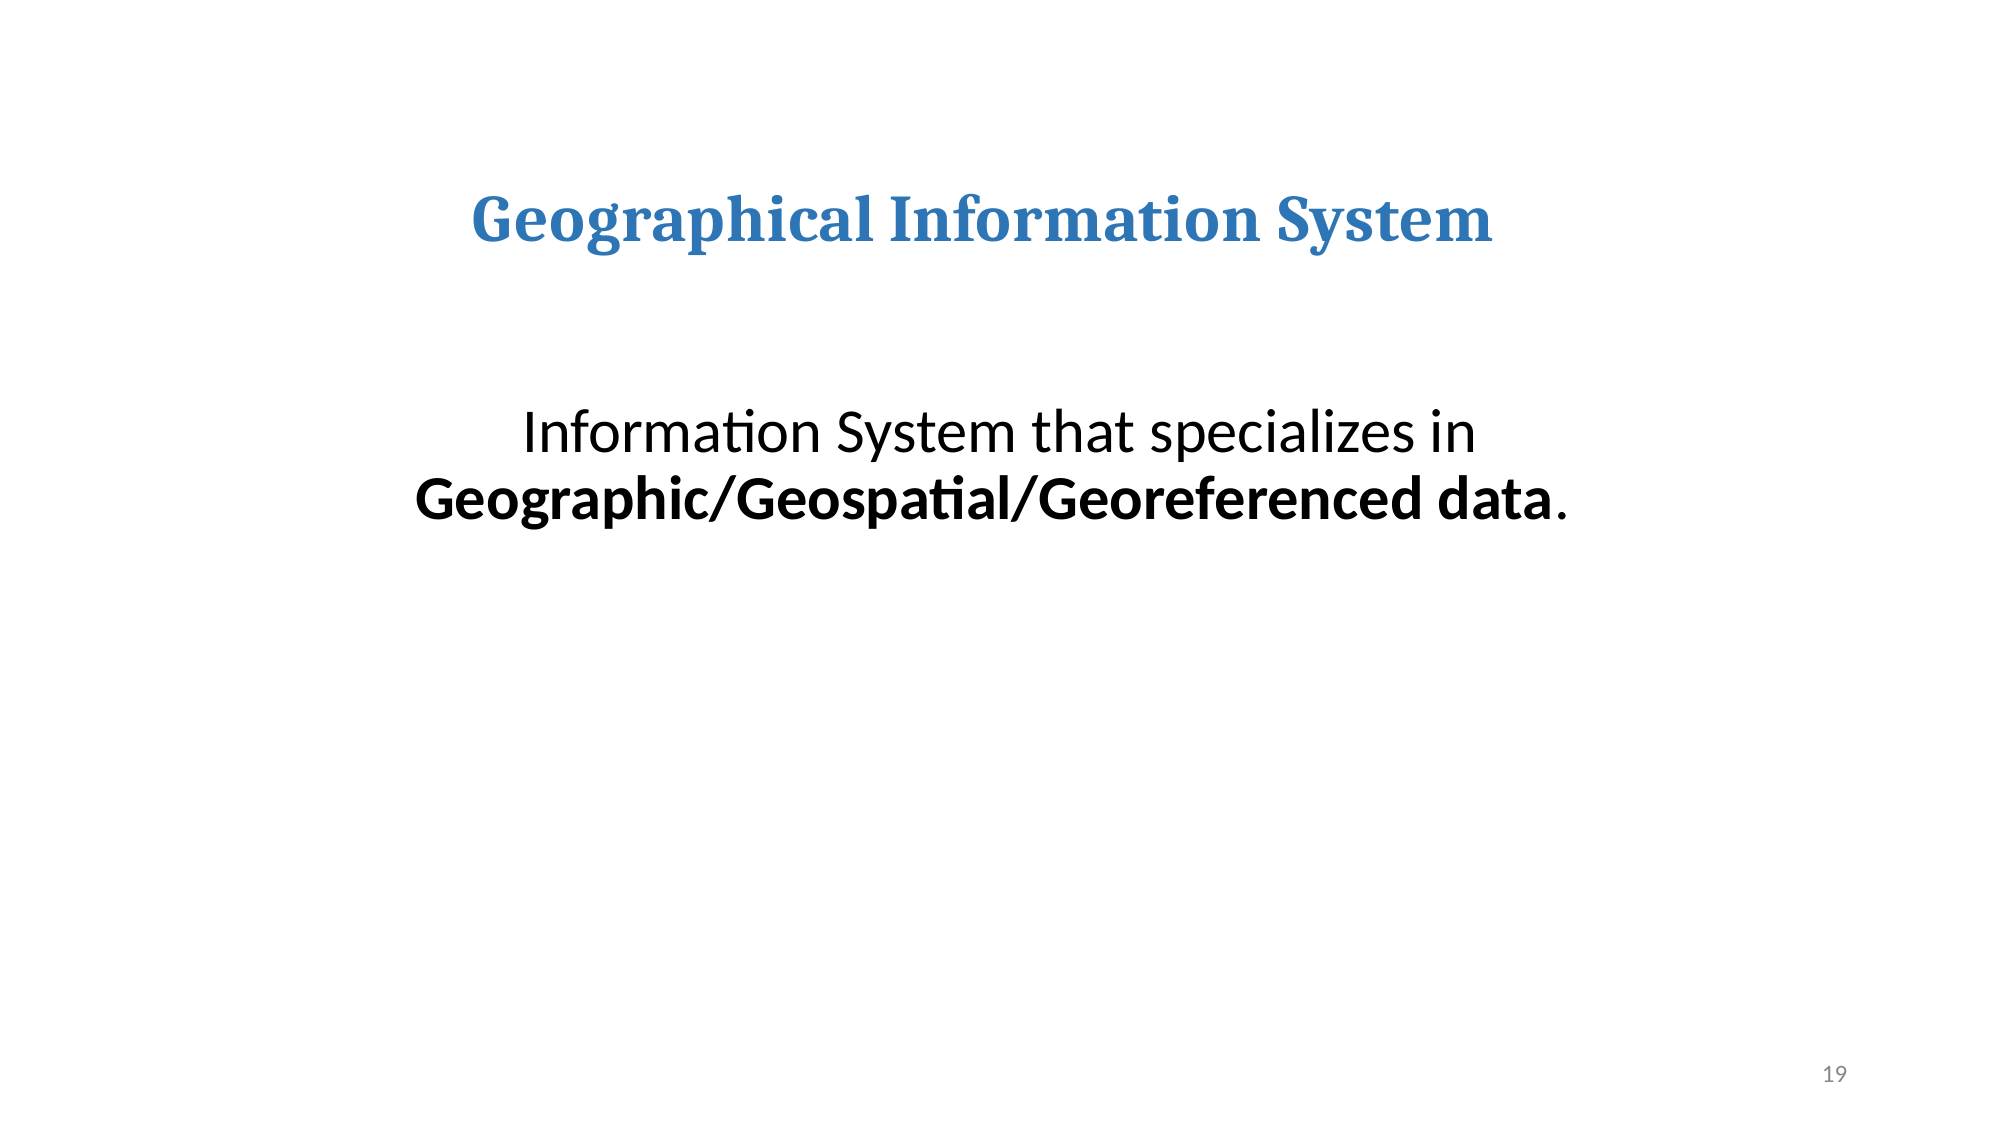

# Geographical Information System
Information System that specializes in Geographic/Geospatial/Georeferenced data.
19